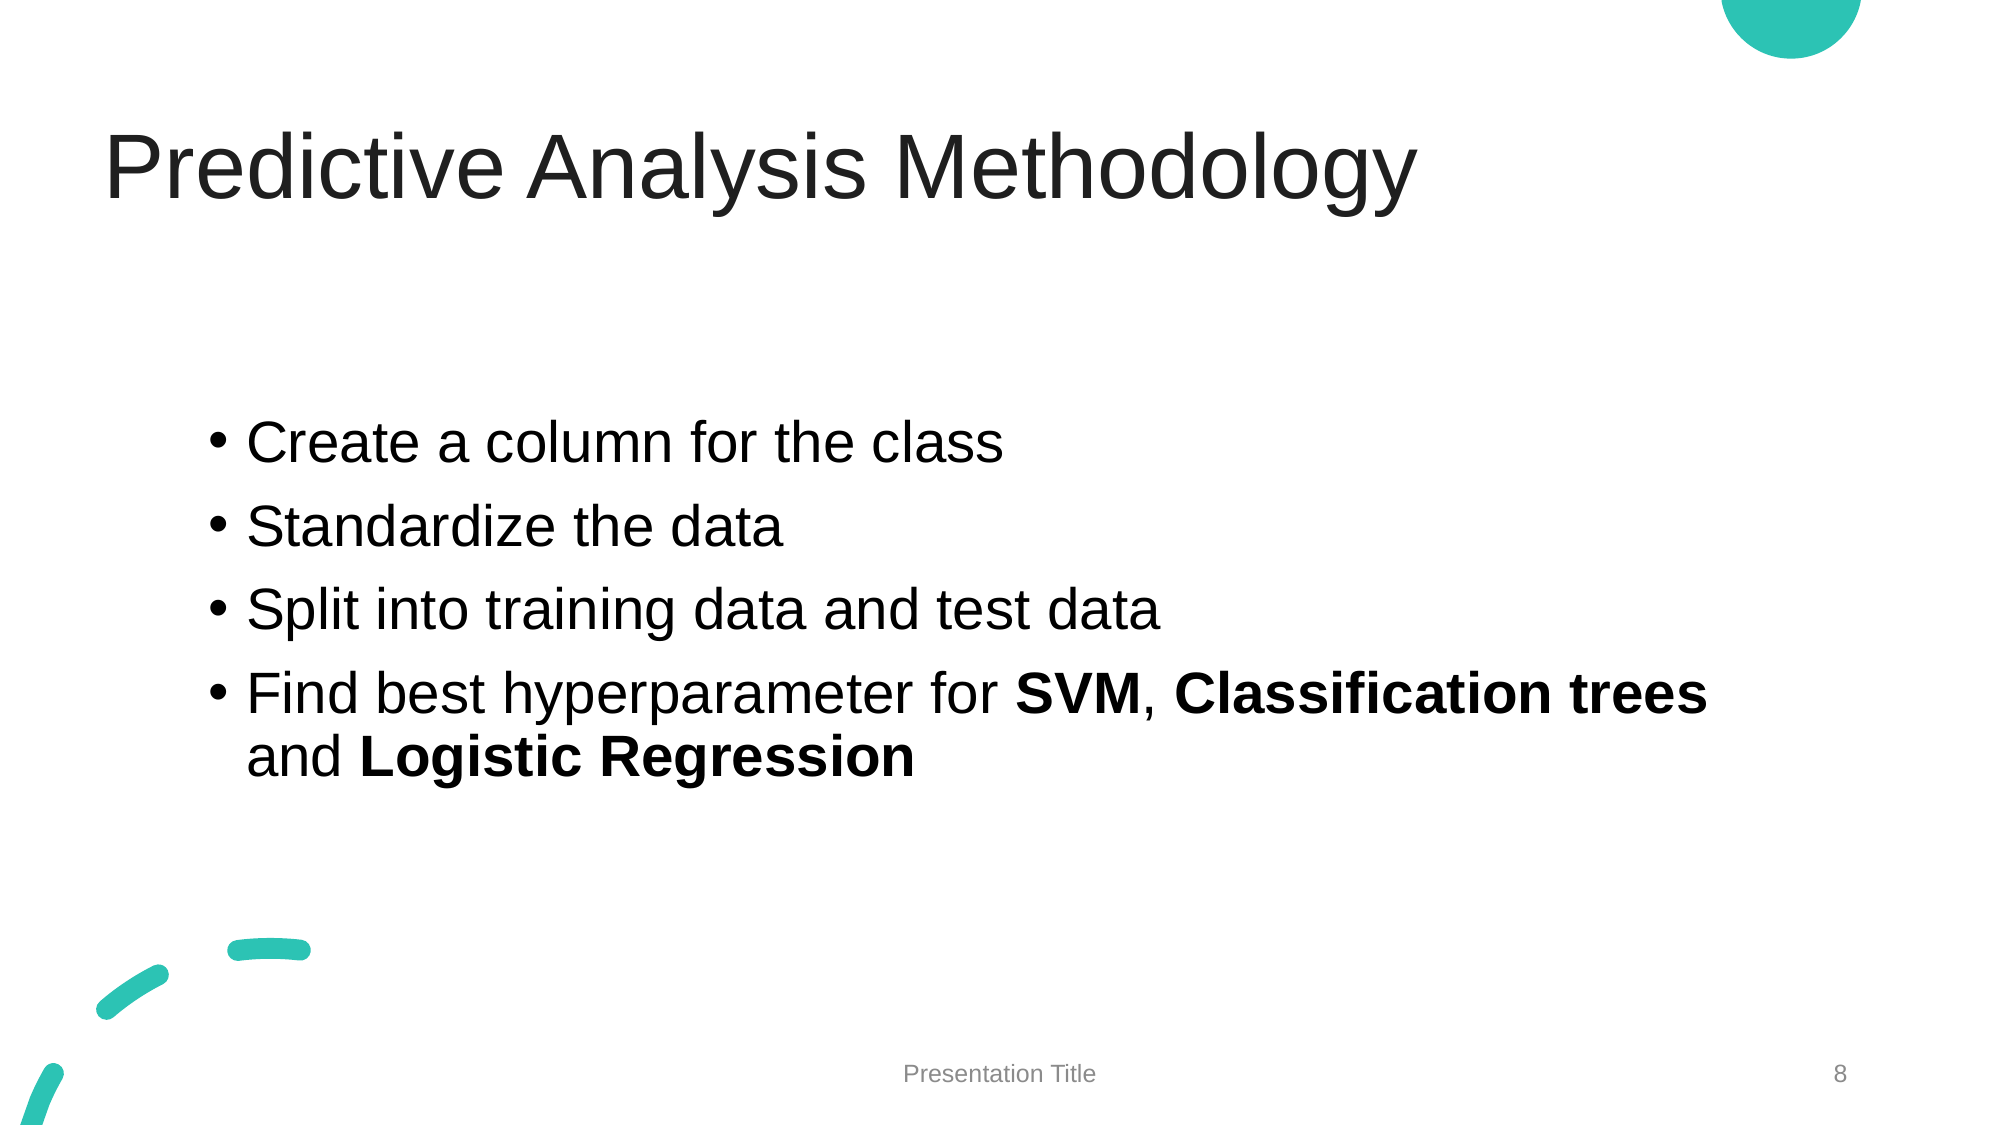

# Predictive Analysis Methodology

Create a column for the class
Standardize the data
Split into training data and test data
Find best hyperparameter for SVM, Classification trees and Logistic Regression
Presentation Title
8